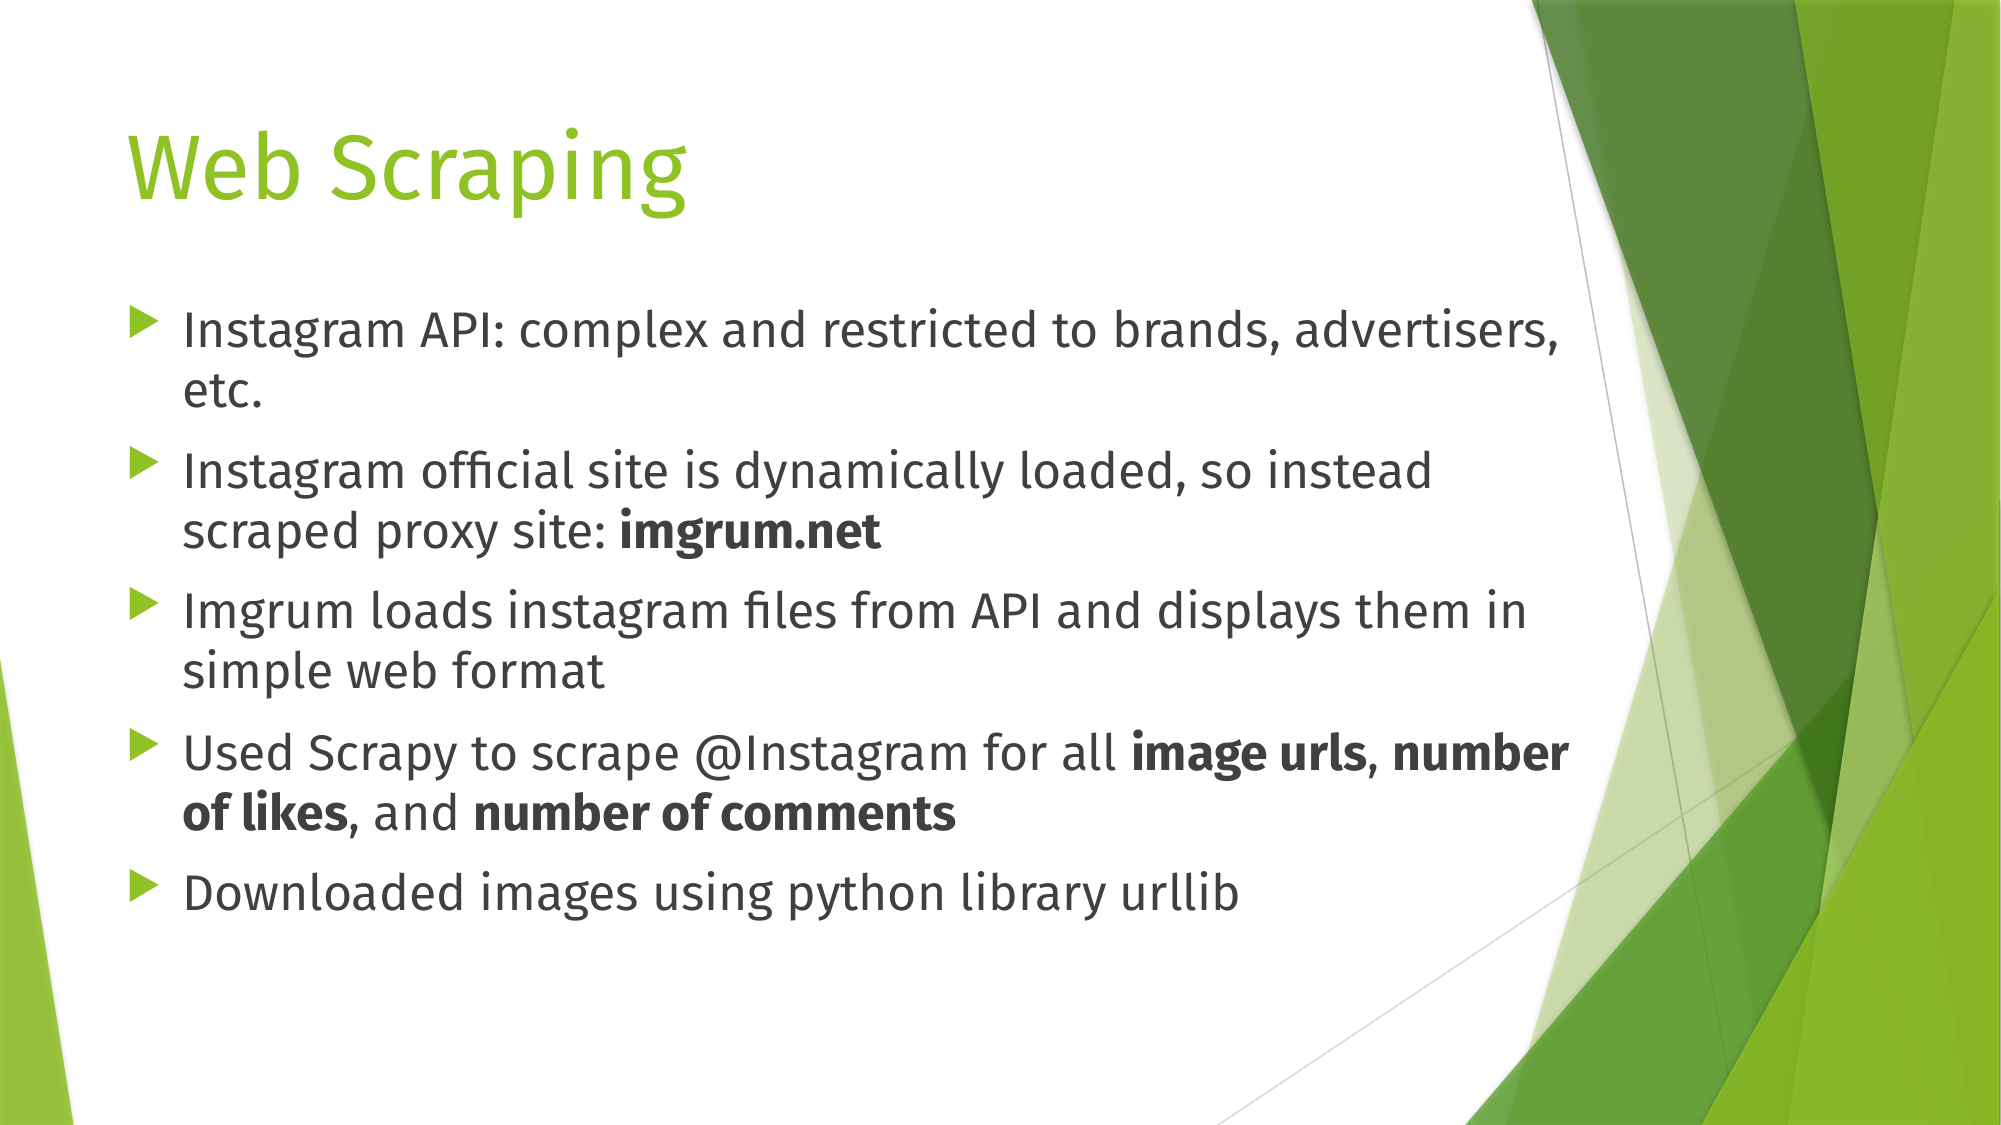

# Web Scraping
Instagram API: complex and restricted to brands, advertisers, etc.
Instagram official site is dynamically loaded, so instead scraped proxy site: imgrum.net
Imgrum loads instagram files from API and displays them in simple web format
Used Scrapy to scrape @Instagram for all image urls, number of likes, and number of comments
Downloaded images using python library urllib